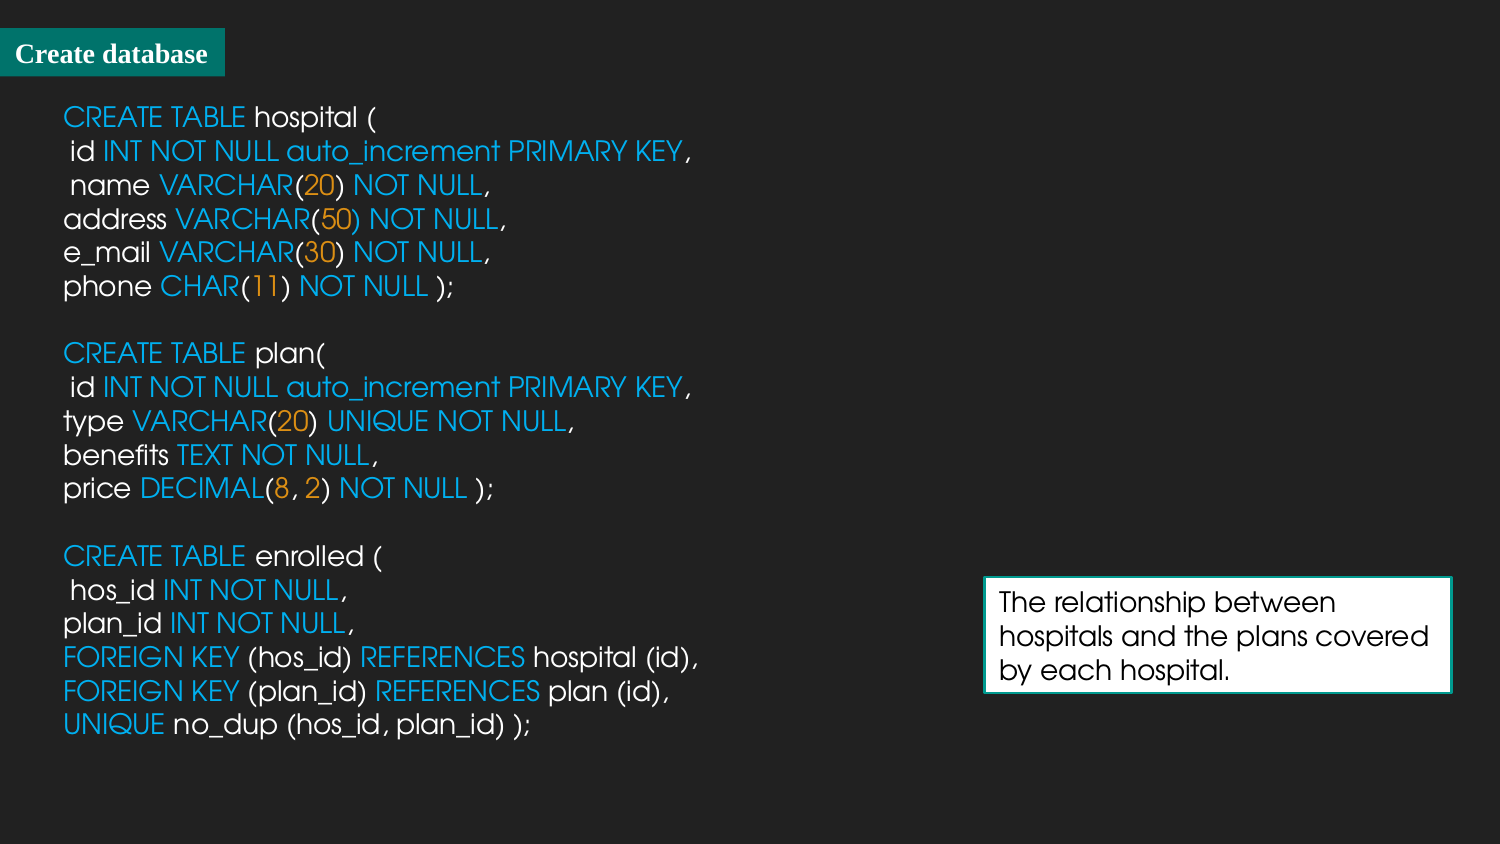

Create database
CREATE TABLE hospital (
 id INT NOT NULL auto_increment PRIMARY KEY,
 name VARCHAR(20) NOT NULL,
address VARCHAR(50) NOT NULL,
e_mail VARCHAR(30) NOT NULL,
phone CHAR(11) NOT NULL );

CREATE TABLE plan(
 id INT NOT NULL auto_increment PRIMARY KEY,
type VARCHAR(20) UNIQUE NOT NULL,
benefits TEXT NOT NULL,
price DECIMAL(8, 2) NOT NULL );

CREATE TABLE enrolled (
 hos_id INT NOT NULL,
plan_id INT NOT NULL,
FOREIGN KEY (hos_id) REFERENCES hospital (id), FOREIGN KEY (plan_id) REFERENCES plan (id),
UNIQUE no_dup (hos_id, plan_id) );
The relationship between hospitals and the plans covered by each hospital.